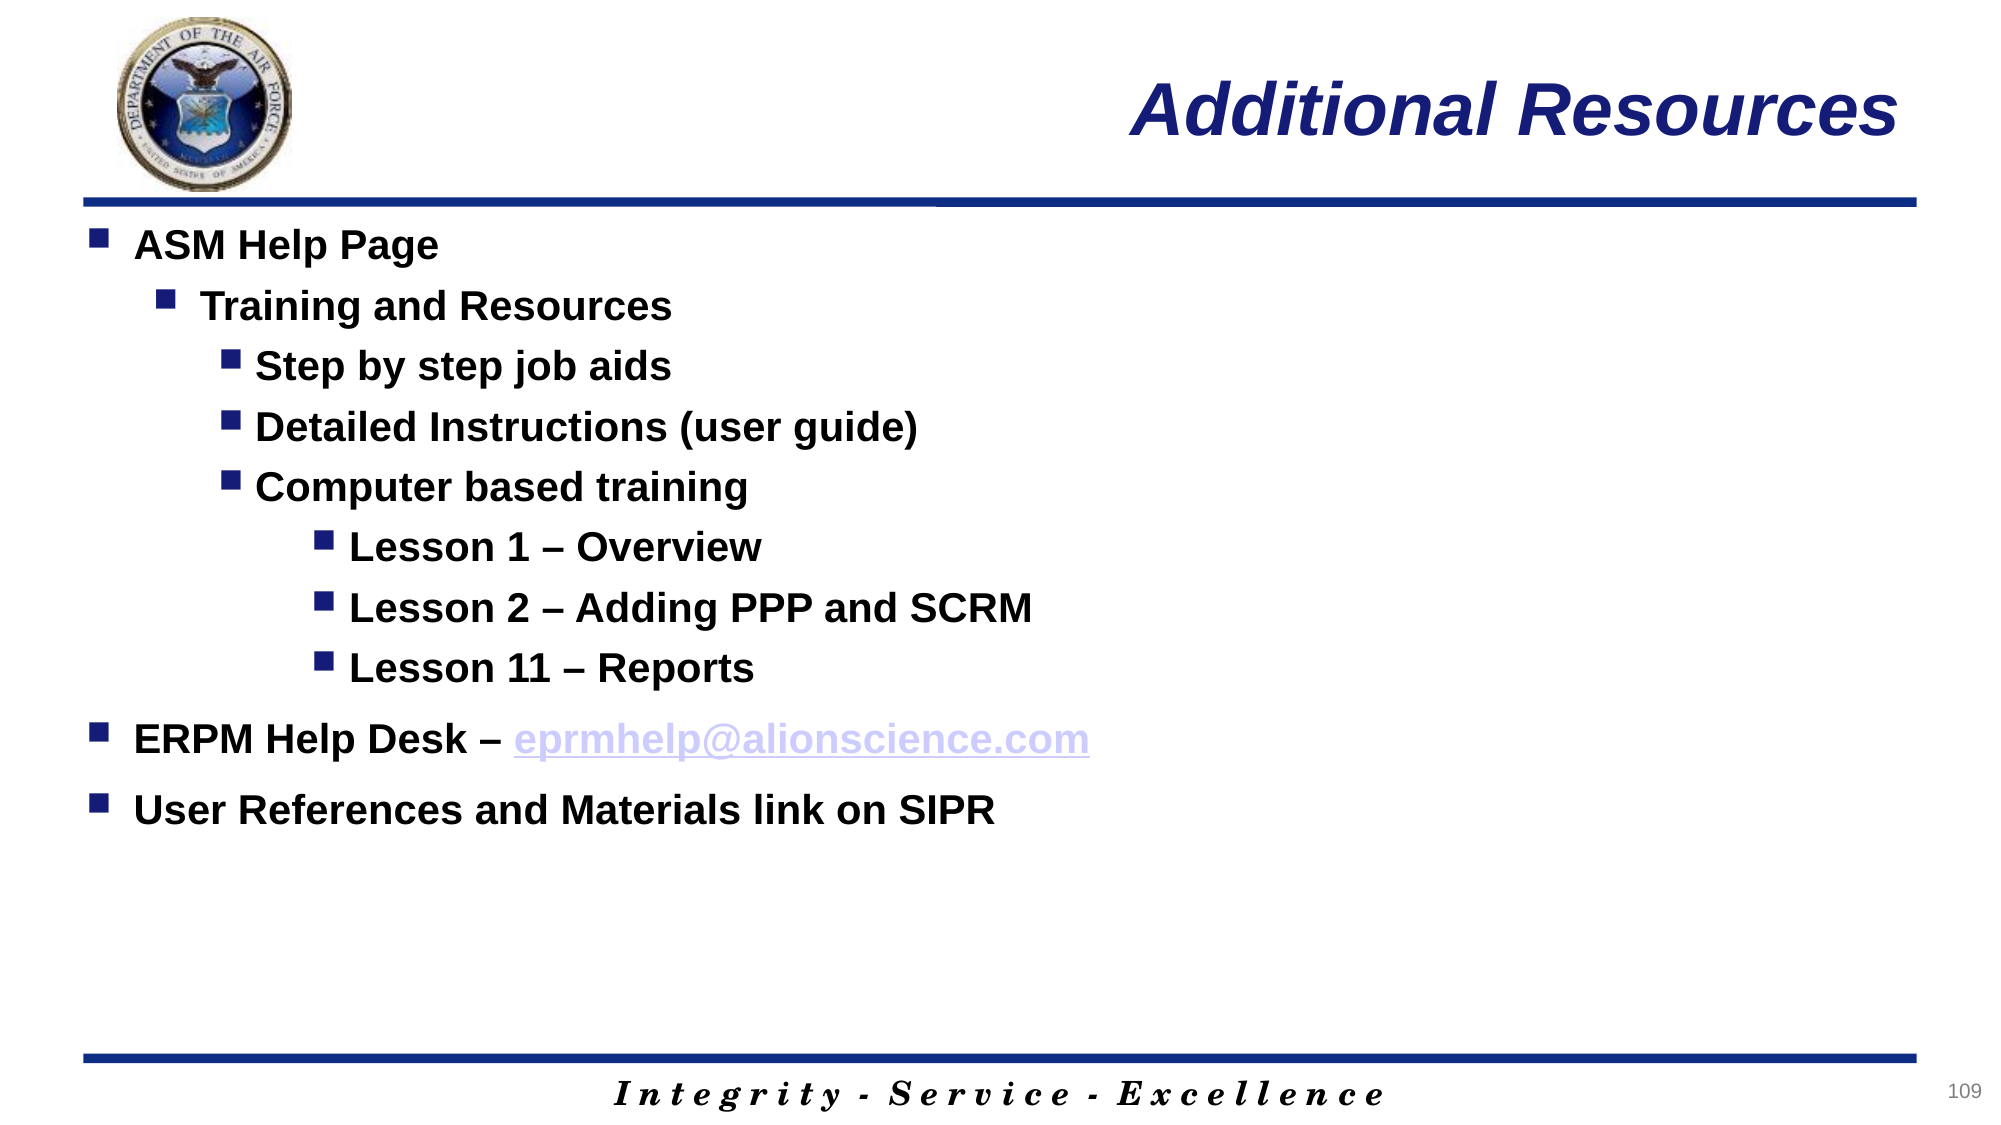

# Additional Resources
ASM Help Page
Training and Resources
Step by step job aids
Detailed Instructions (user guide)
Computer based training
Lesson 1 – Overview
Lesson 2 – Adding PPP and SCRM
Lesson 11 – Reports
ERPM Help Desk – eprmhelp@alionscience.com
User References and Materials link on SIPR
109